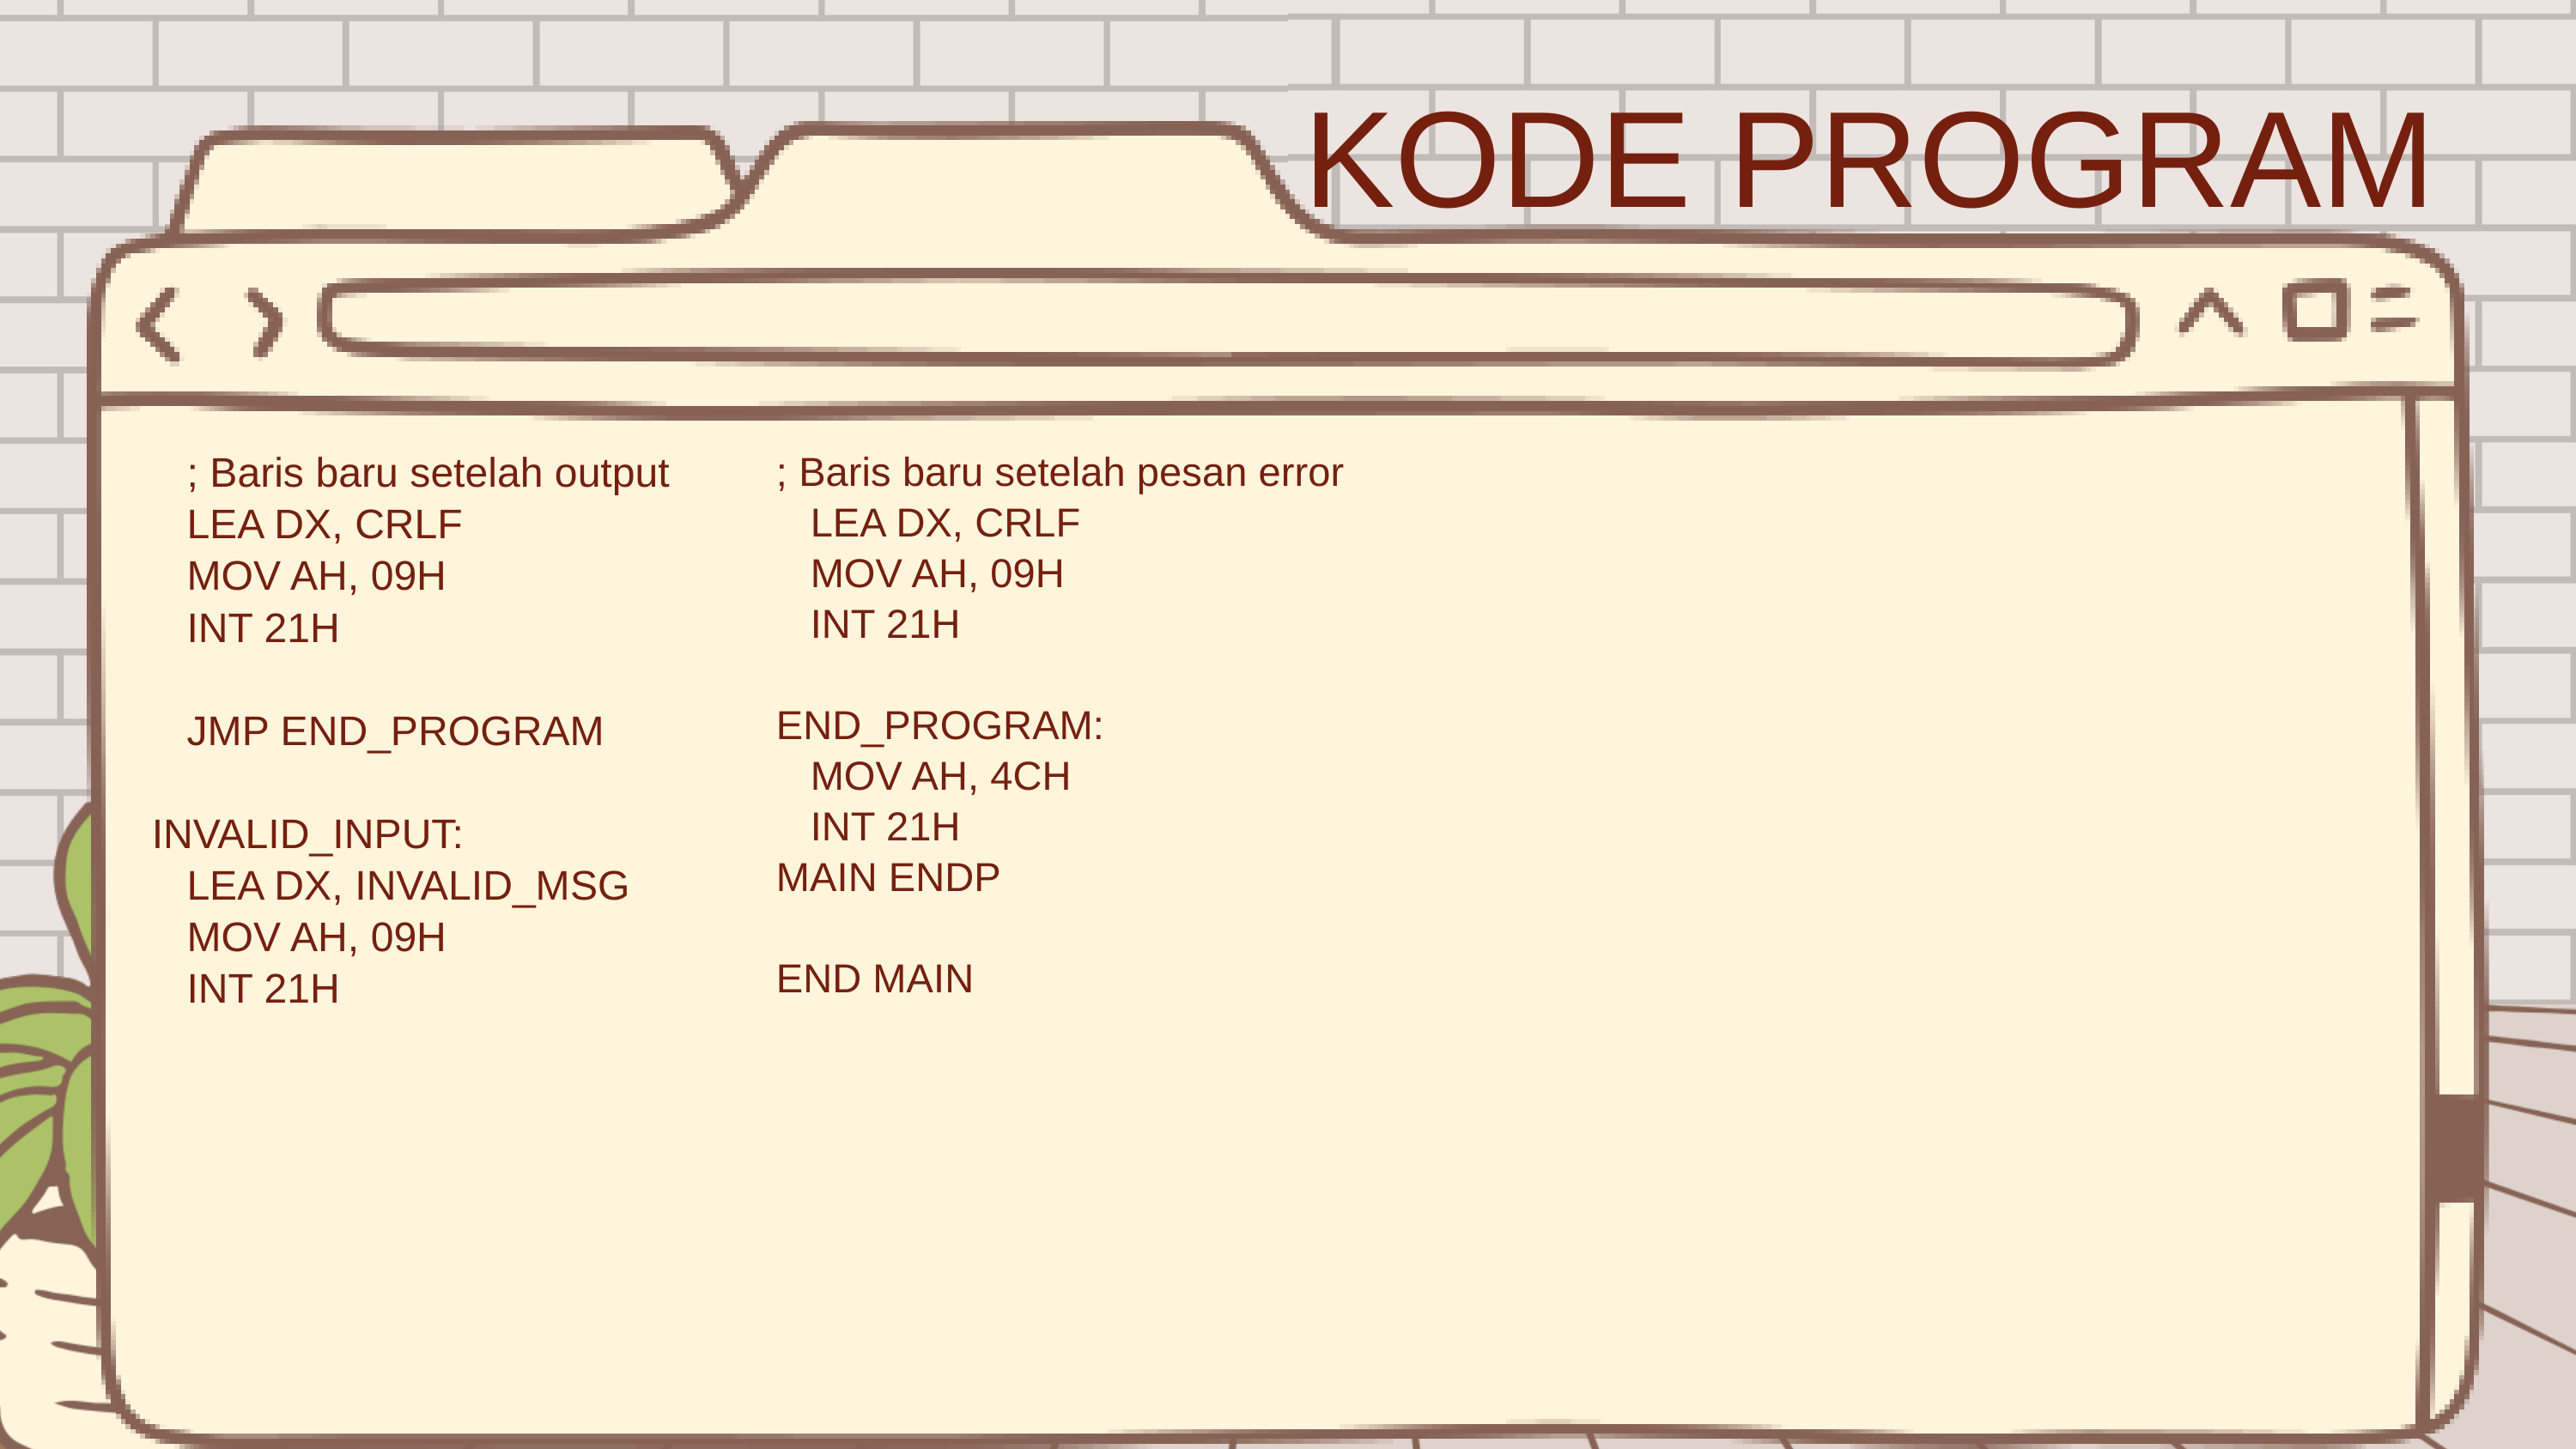

KODE PROGRAM

   ; Baris baru setelah output
   LEA DX, CRLF
   MOV AH, 09H
   INT 21H

   JMP END_PROGRAM

INVALID_INPUT:
   LEA DX, INVALID_MSG
   MOV AH, 09H
   INT 21H

; Baris baru setelah pesan error
   LEA DX, CRLF
   MOV AH, 09H
   INT 21H

END_PROGRAM:
   MOV AH, 4CH
   INT 21H
MAIN ENDP

END MAIN